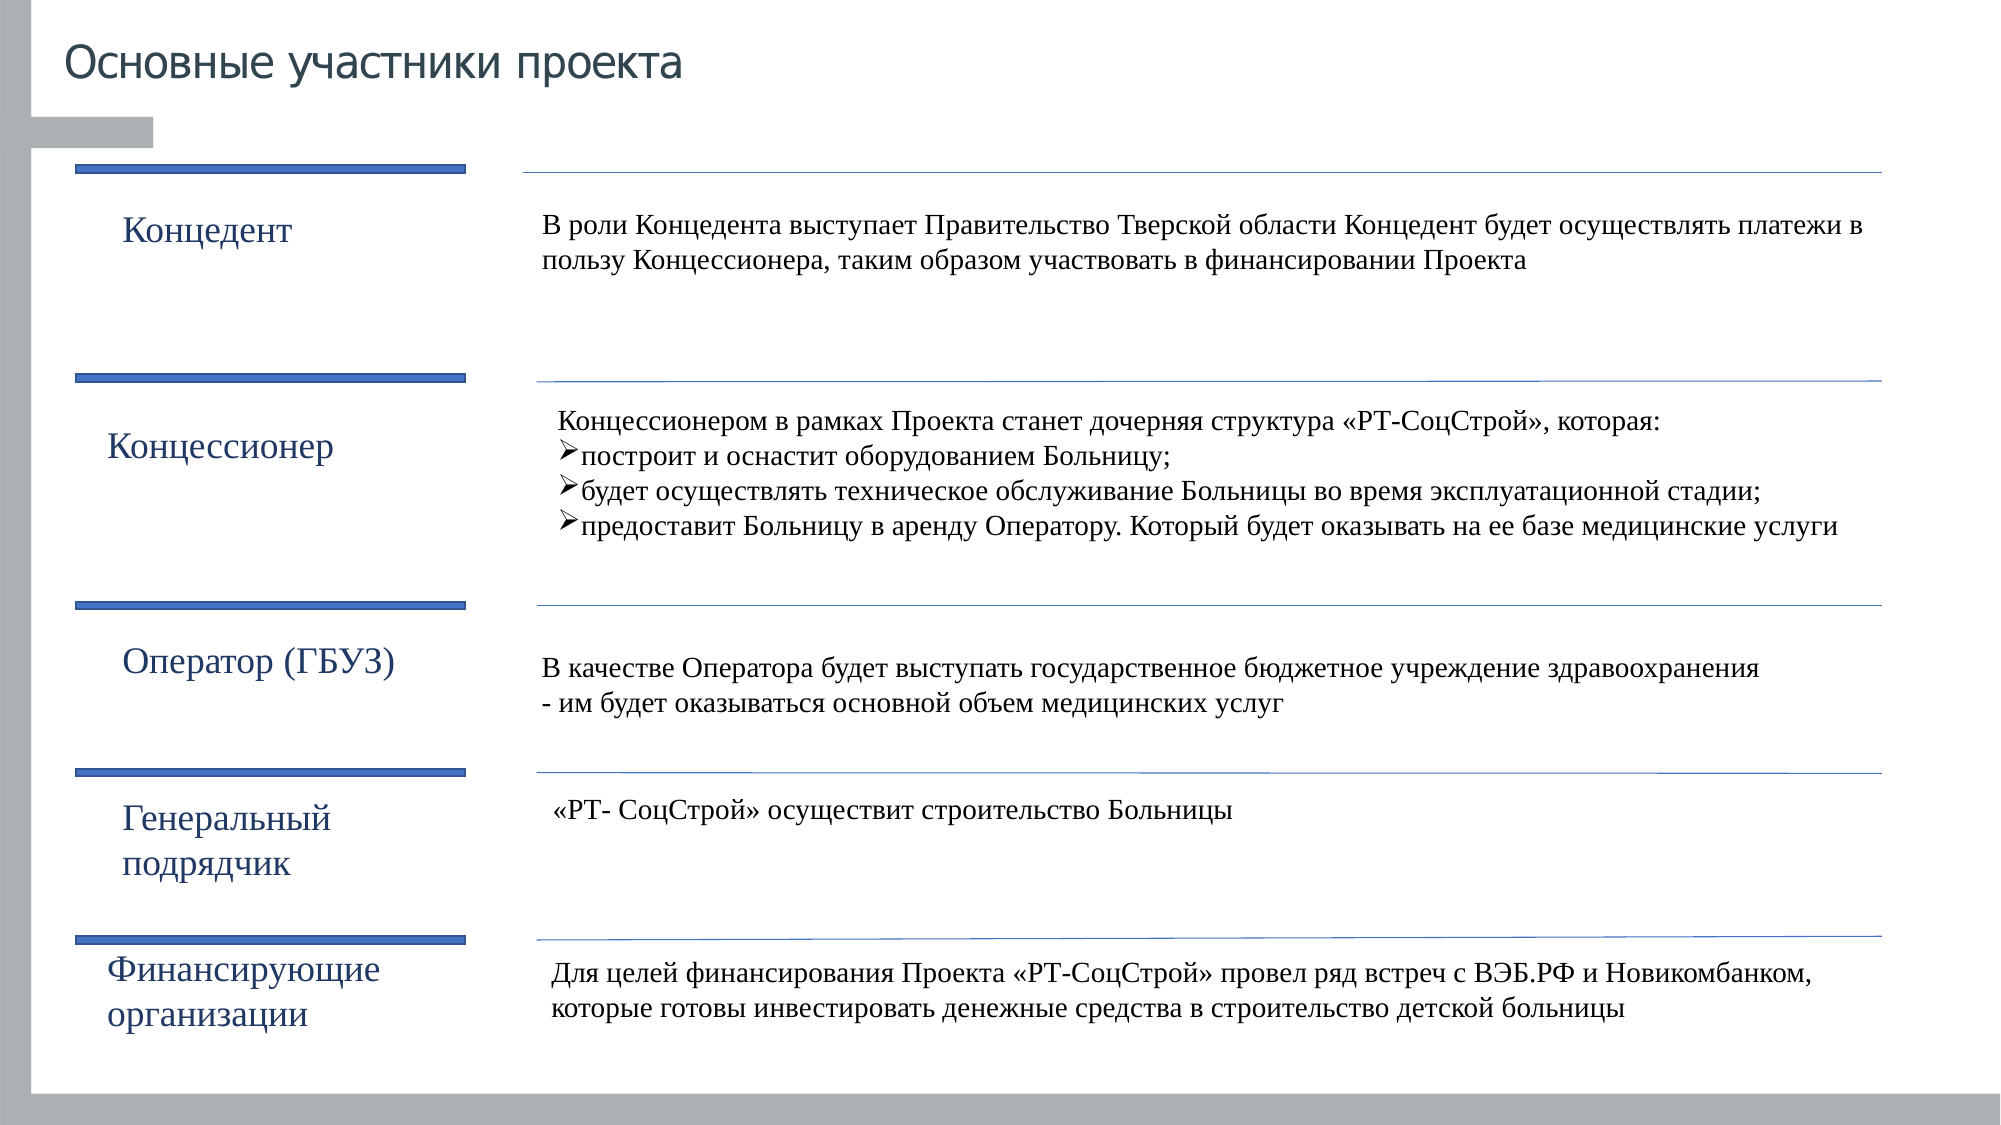

Основные участники проекта

В роли Концедента выступает Правительство Тверской области Концедент будет осуществлять платежи в пользу Концессионера, таким образом участвовать в финансировании Проекта
Концедент

Концессионером в рамках Проекта станет дочерняя структура «РТ-СоцСтрой», которая:
построит и оснастит оборудованием Больницу;
будет осуществлять техническое обслуживание Больницы во время эксплуатационной стадии;
предоставит Больницу в аренду Оператору. Который будет оказывать на ее базе медицинские услуги

Концессионер

Оператор (ГБУЗ)
В качестве Оператора будет выступать государственное бюджетное учреждение здравоохранения
- им будет оказываться основной объем медицинских услуг

«РТ- СоцСтрой» осуществит строительство Больницы
Генеральный подрядчик

Финансирующие организации
Для целей финансирования Проекта «РТ-СоцСтрой» провел ряд встреч с ВЭБ.РФ и Новикомбанком,
которые готовы инвестировать денежные средства в строительство детской больницы